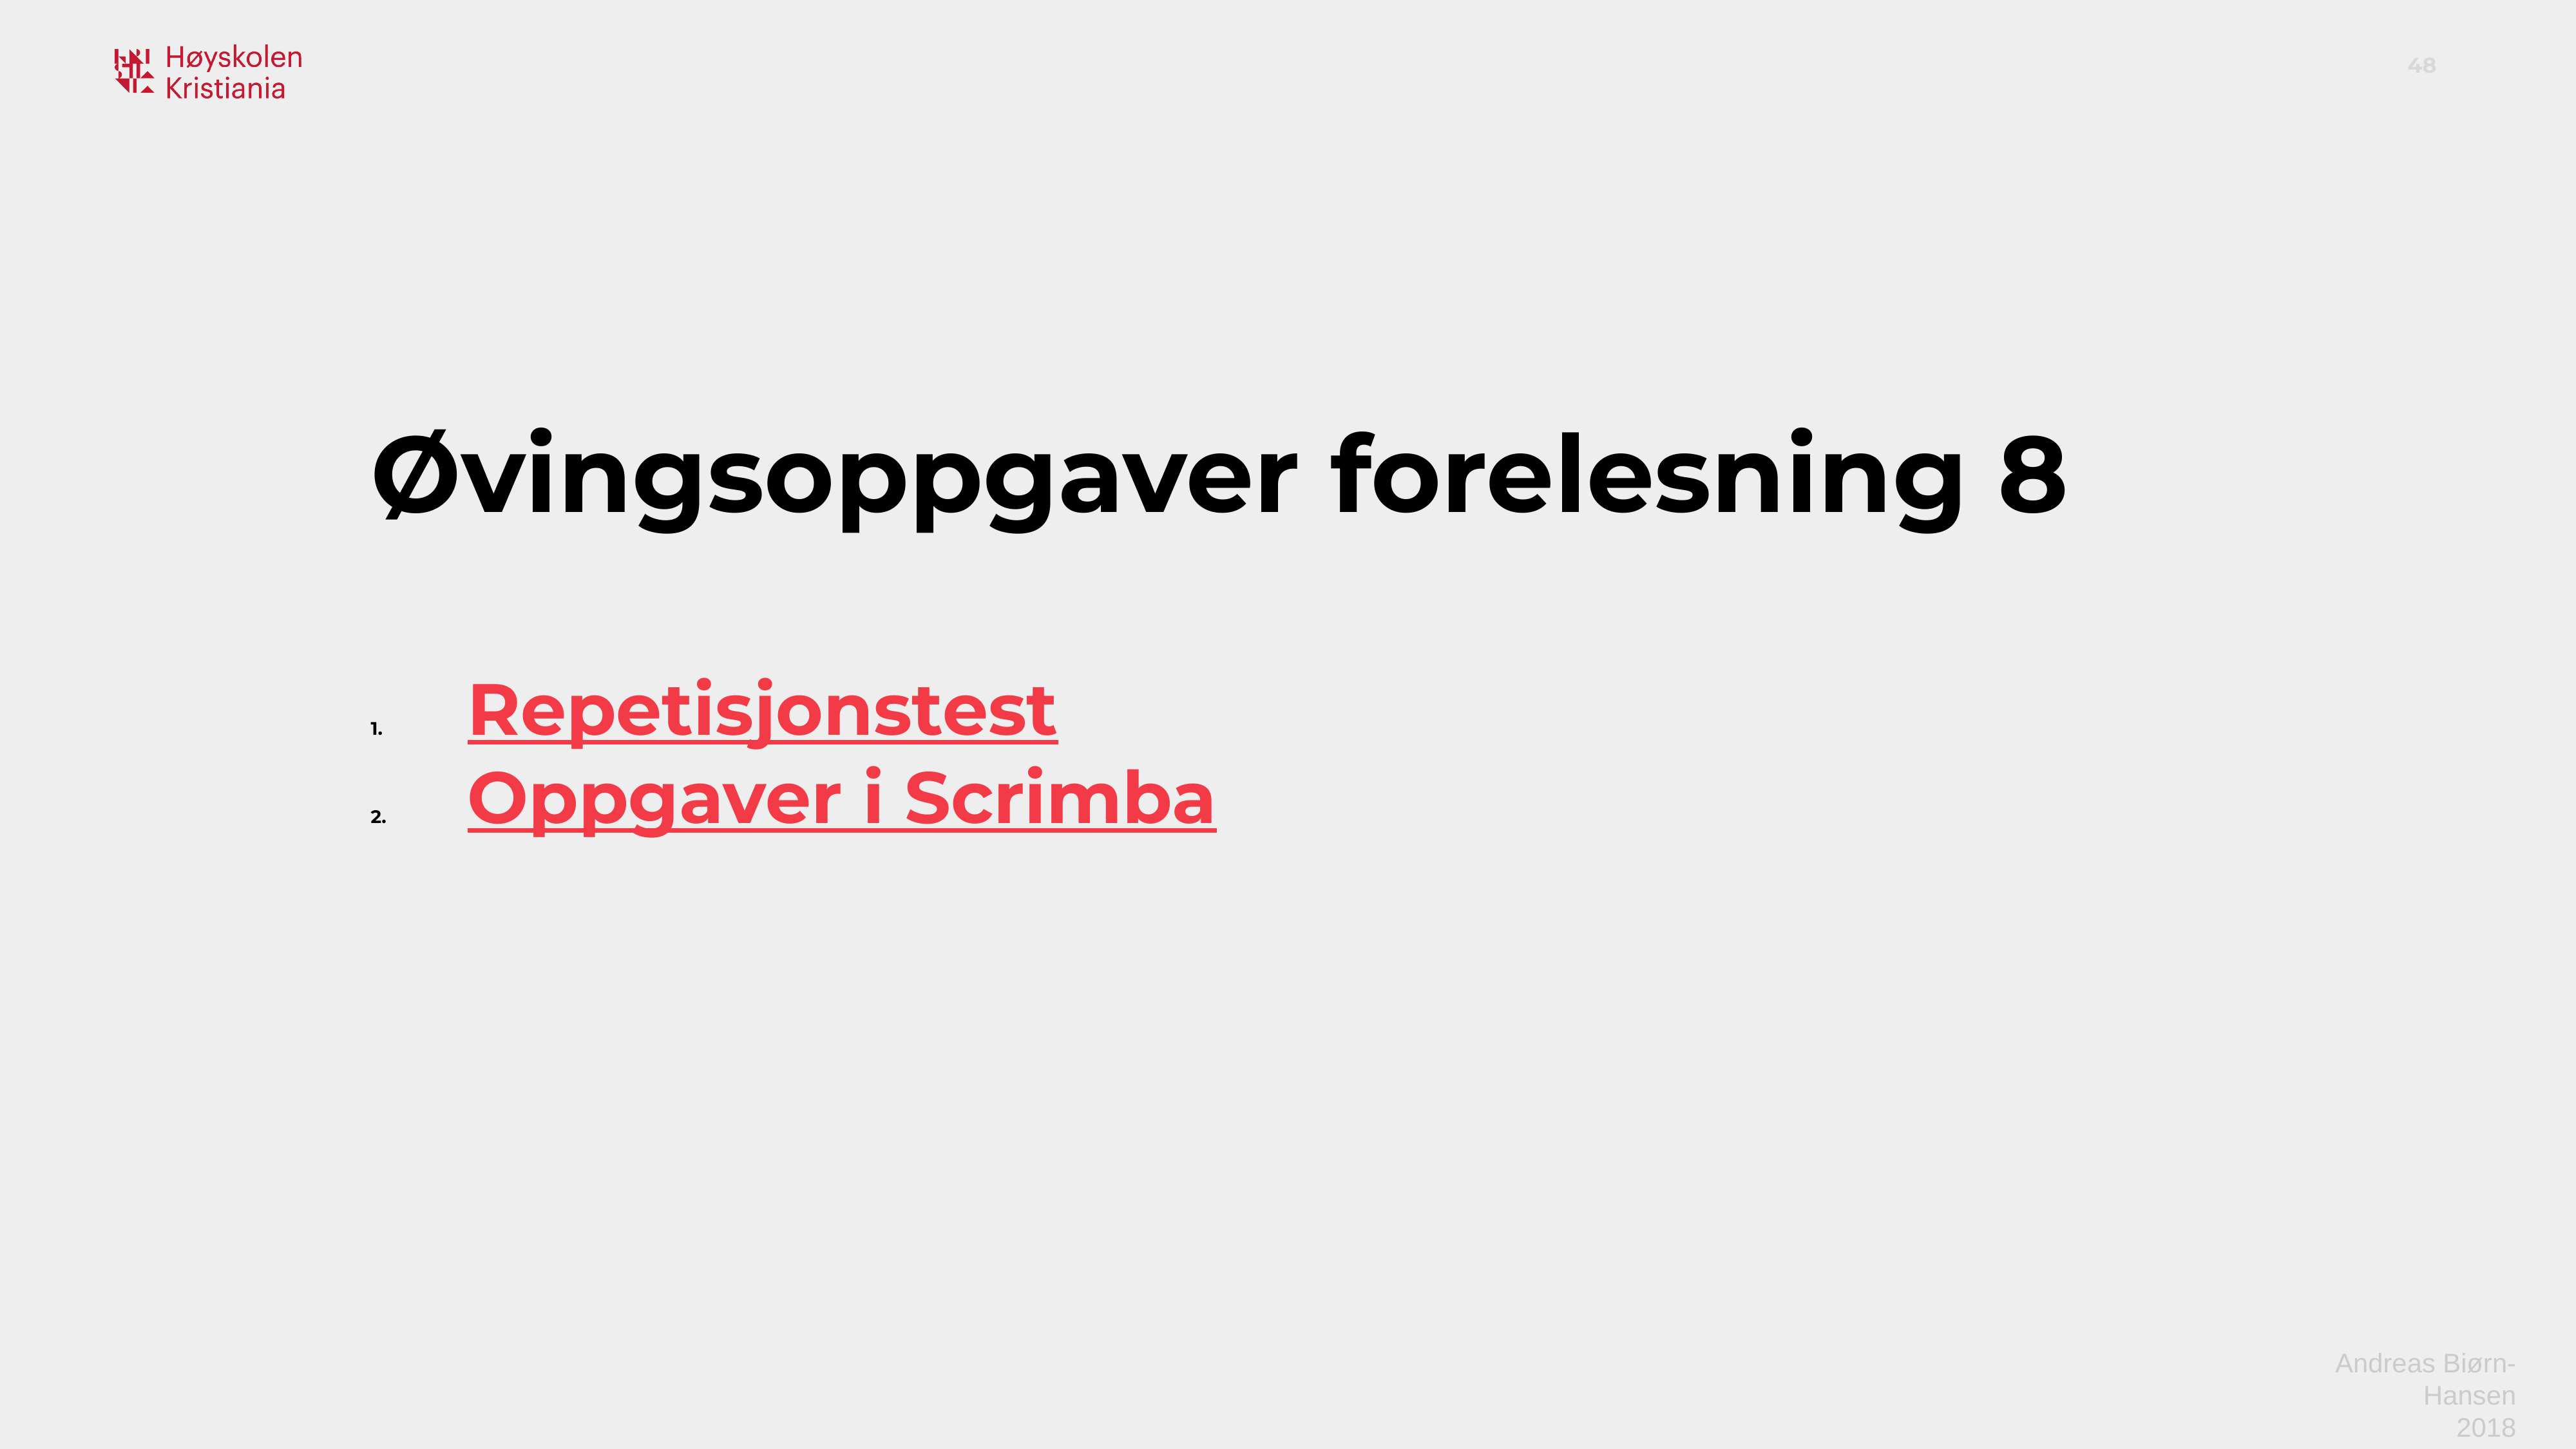

Øvingsoppgaver forelesning 8

Repetisjonstest
Oppgaver i Scrimba